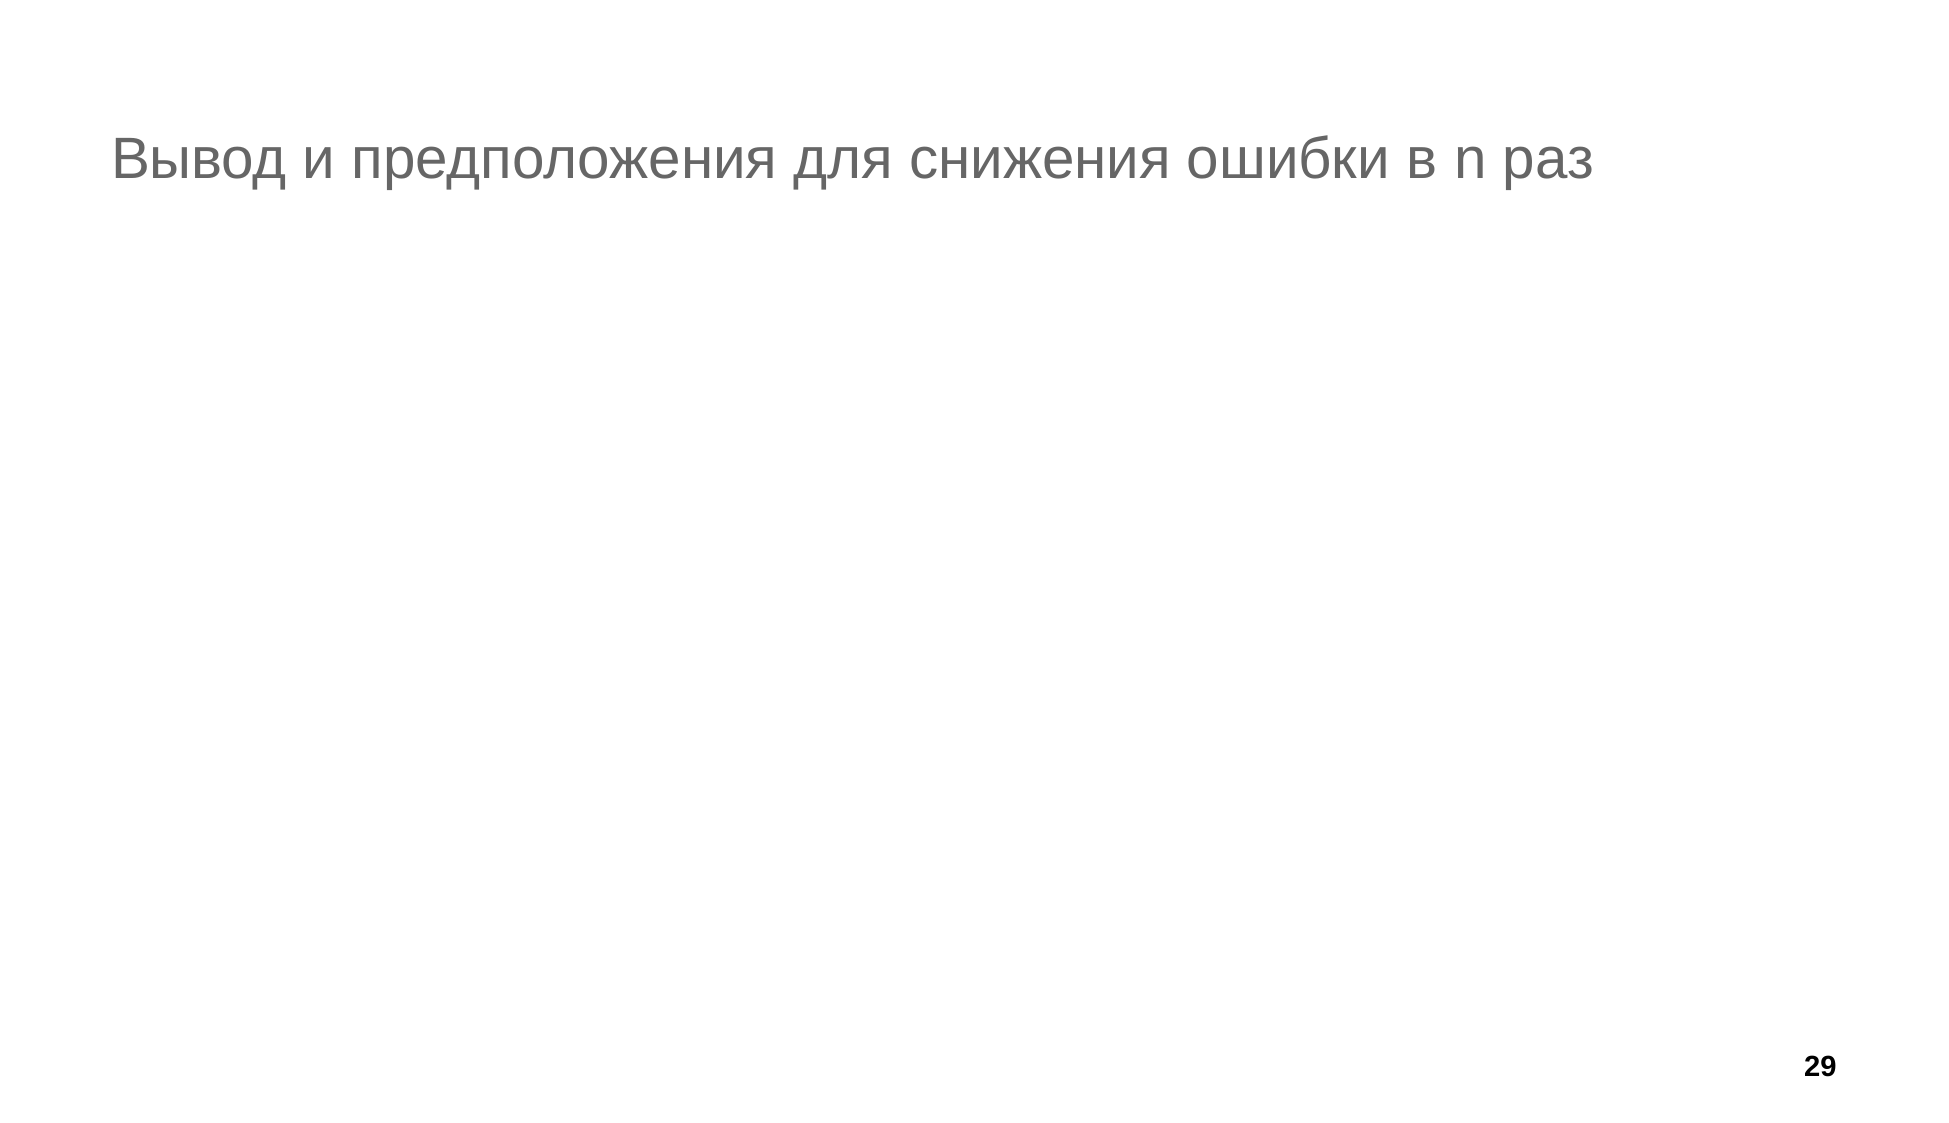

# Вывод и предположения для снижения ошибки в n раз

29